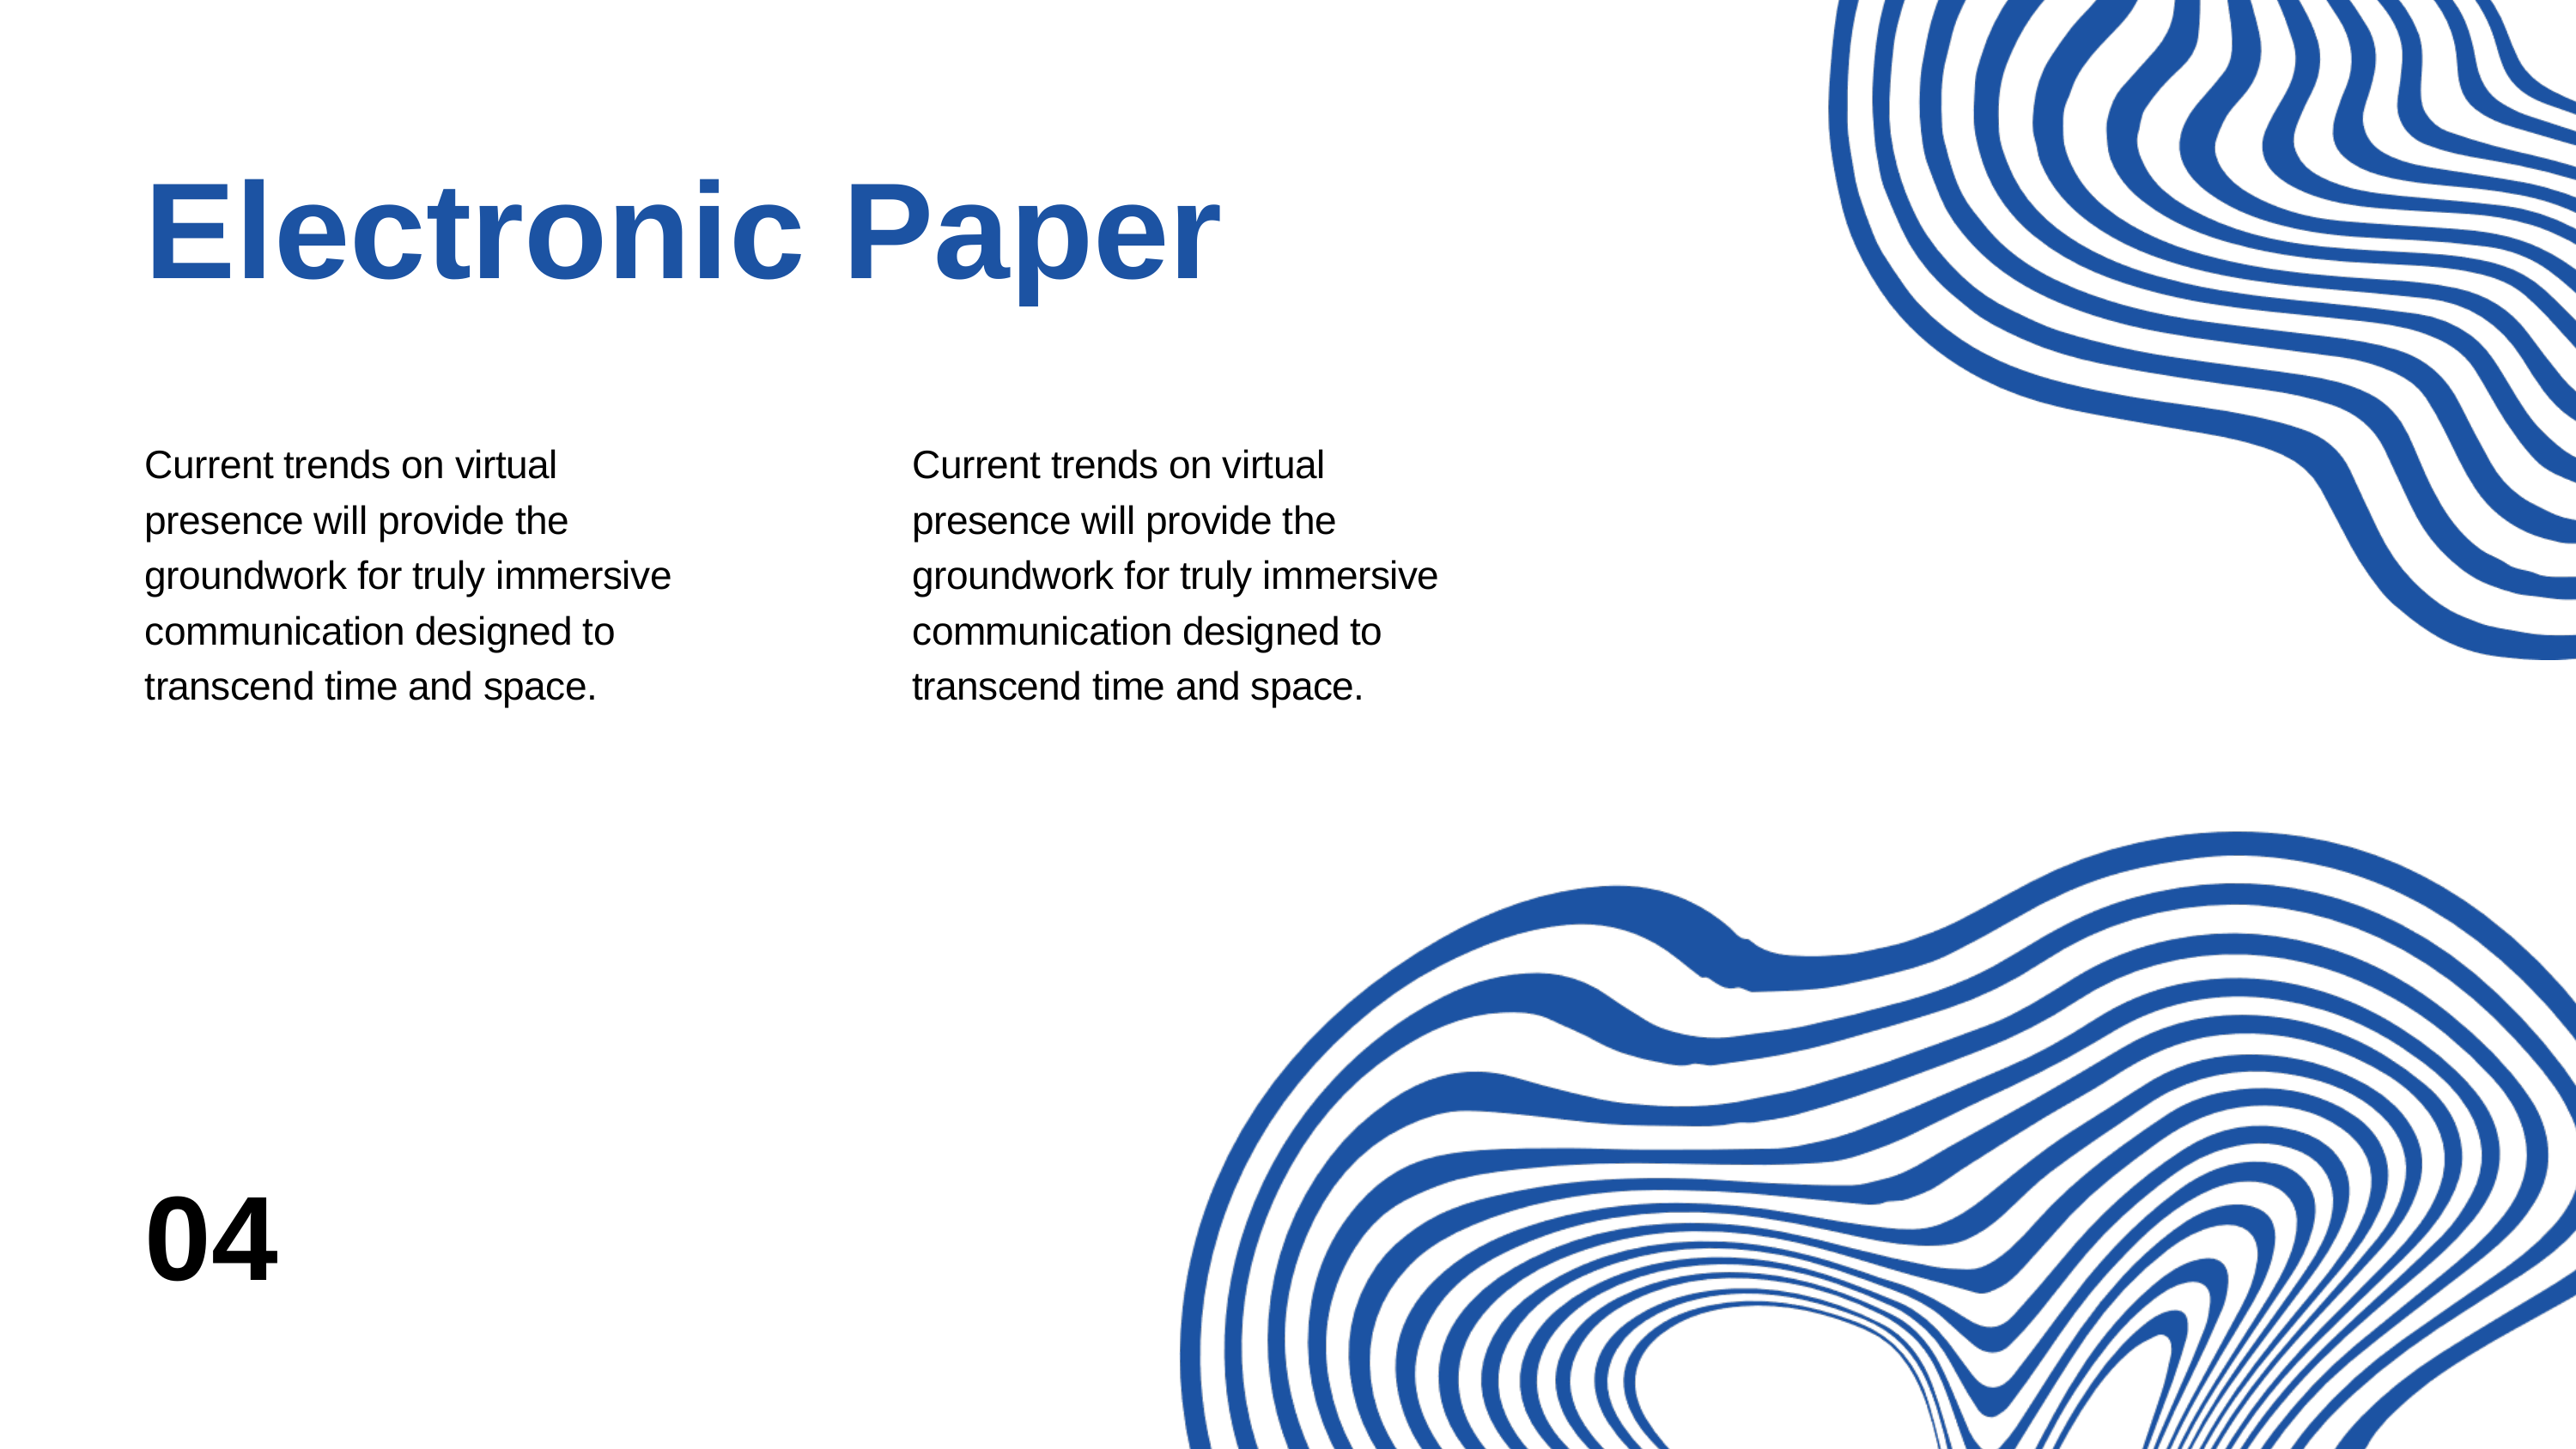

Electronic Paper
Current trends on virtual presence will provide the groundwork for truly immersive communication designed to transcend time and space.
Current trends on virtual presence will provide the groundwork for truly immersive communication designed to transcend time and space.

04